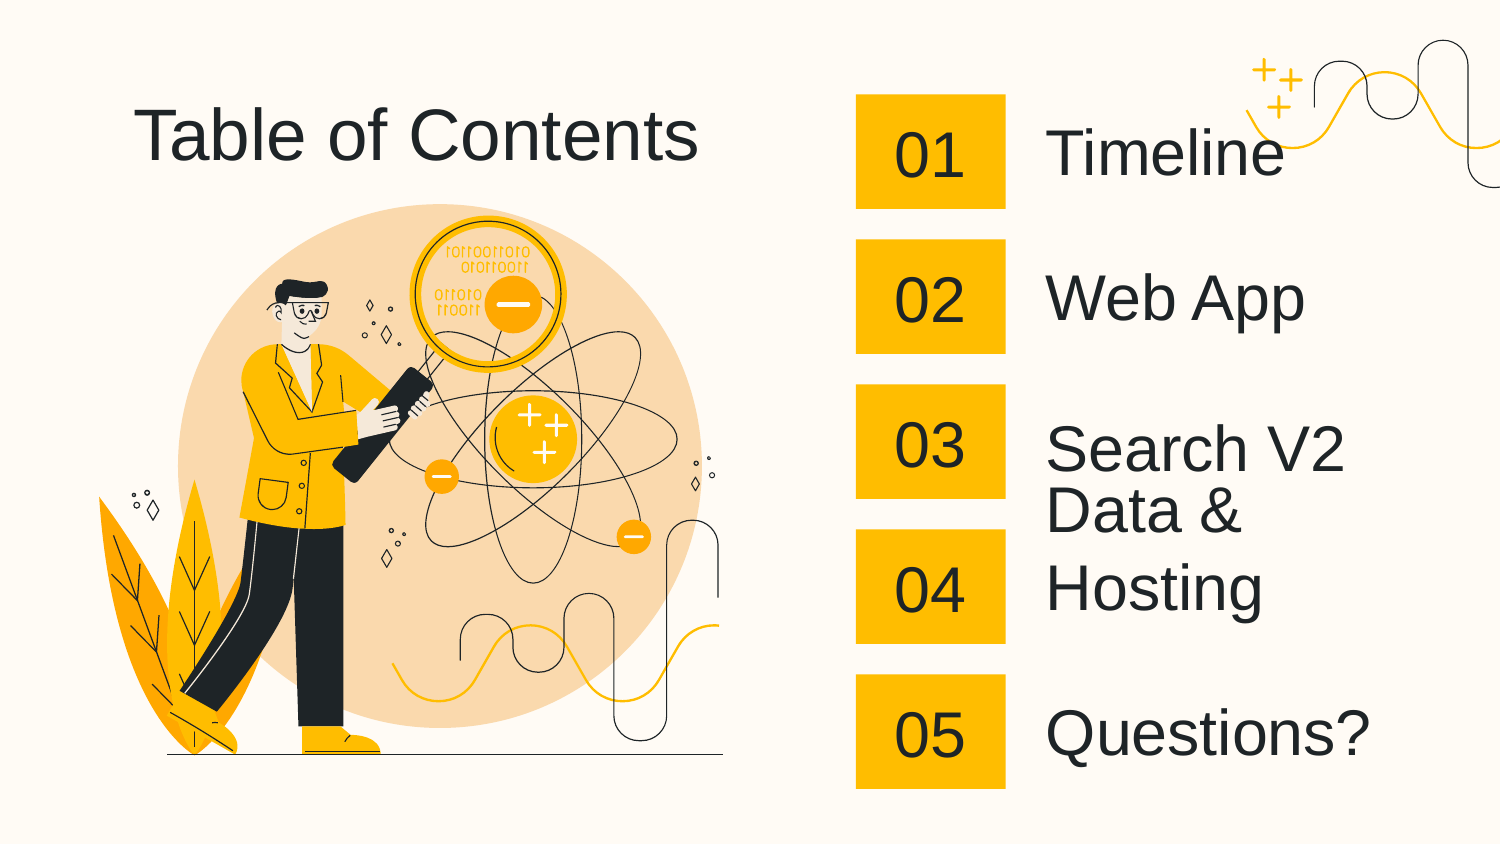

# Table of Contents
01
Timeline

02
Web App
03
Search V2
04
Data & Hosting
05
Questions?